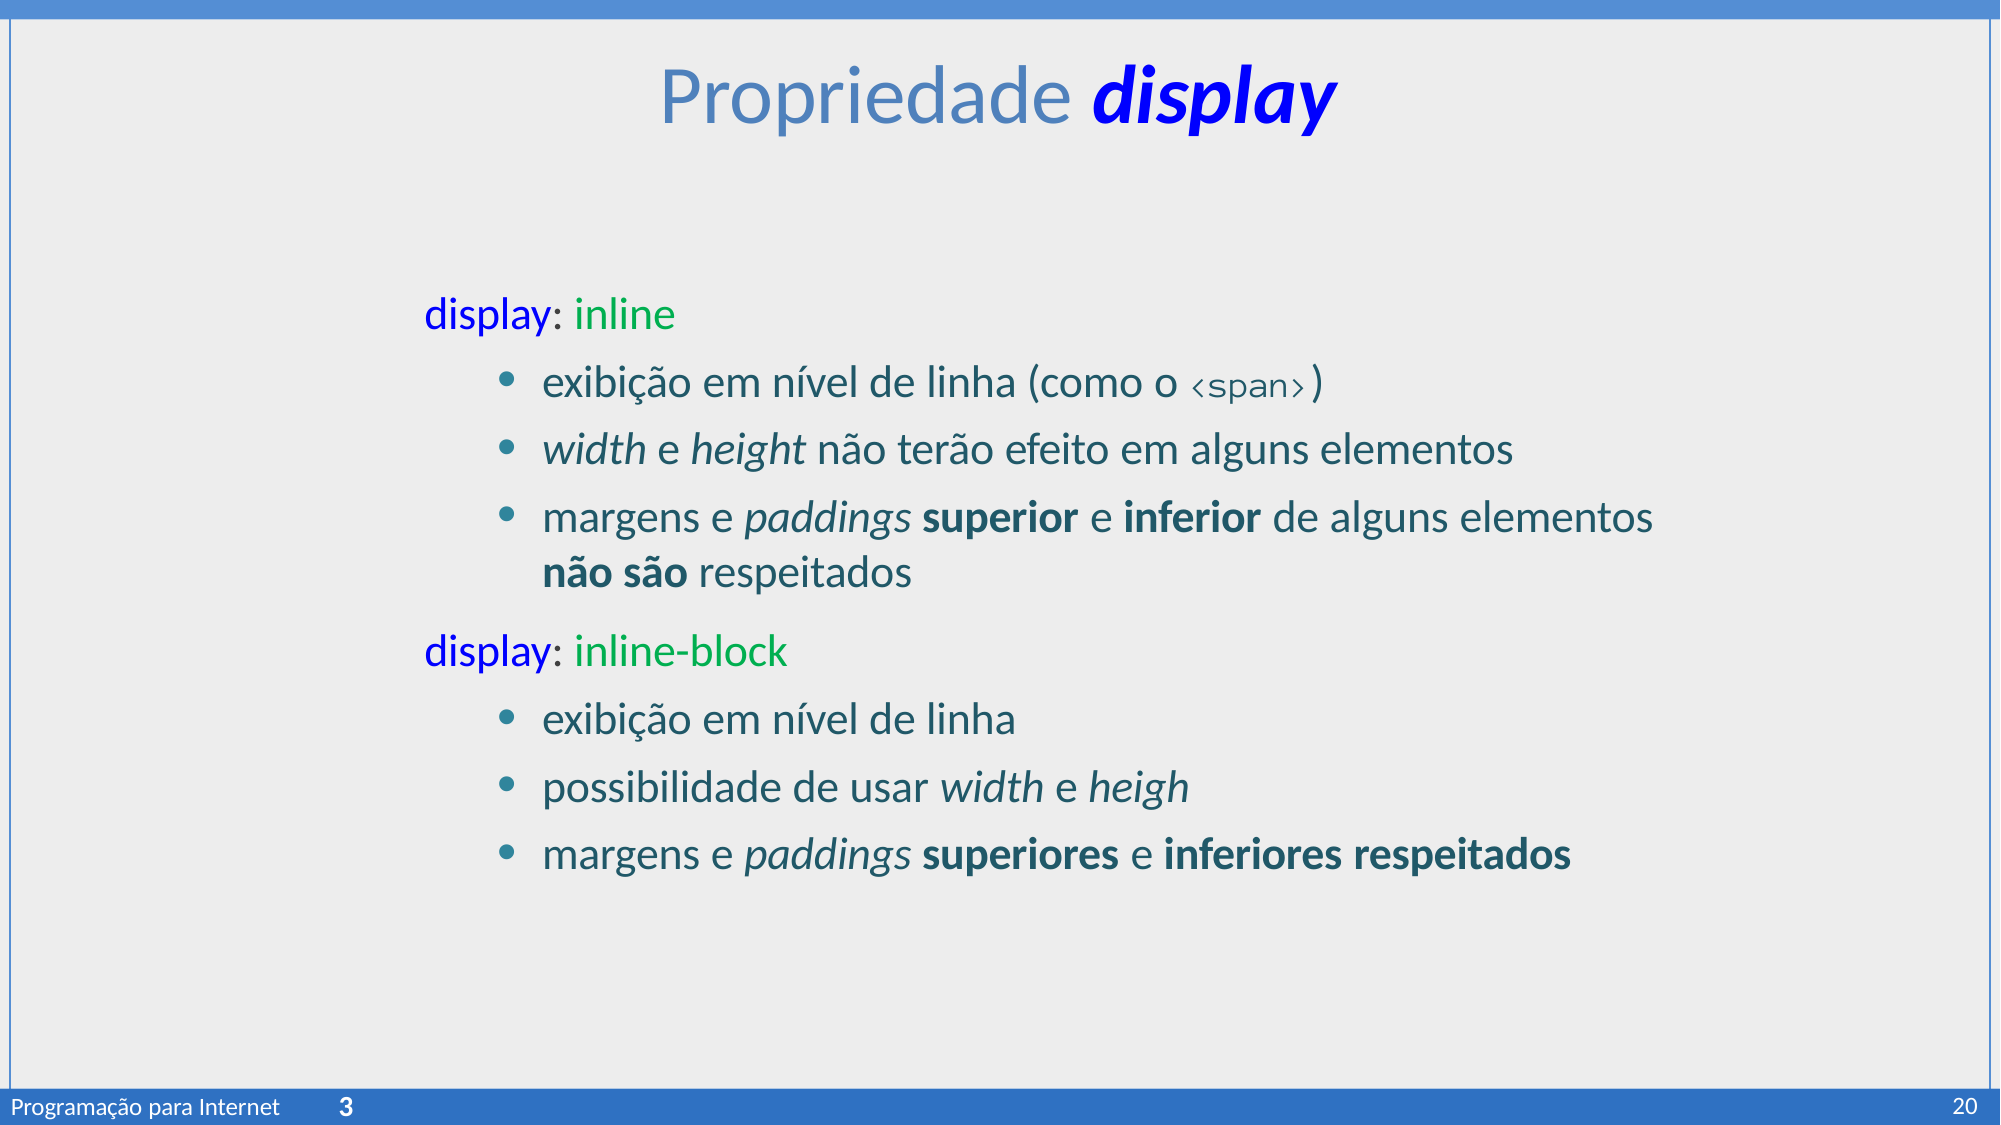

# Propriedade display
display: inline
exibição em nível de linha (como o <span>)
width e height não terão efeito em alguns elementos
margens e paddings superior e inferior de alguns elementos
não são respeitados
display: inline-block
exibição em nível de linha
possibilidade de usar width e heigh
margens e paddings superiores e inferiores respeitados
3
20
Programação para Internet